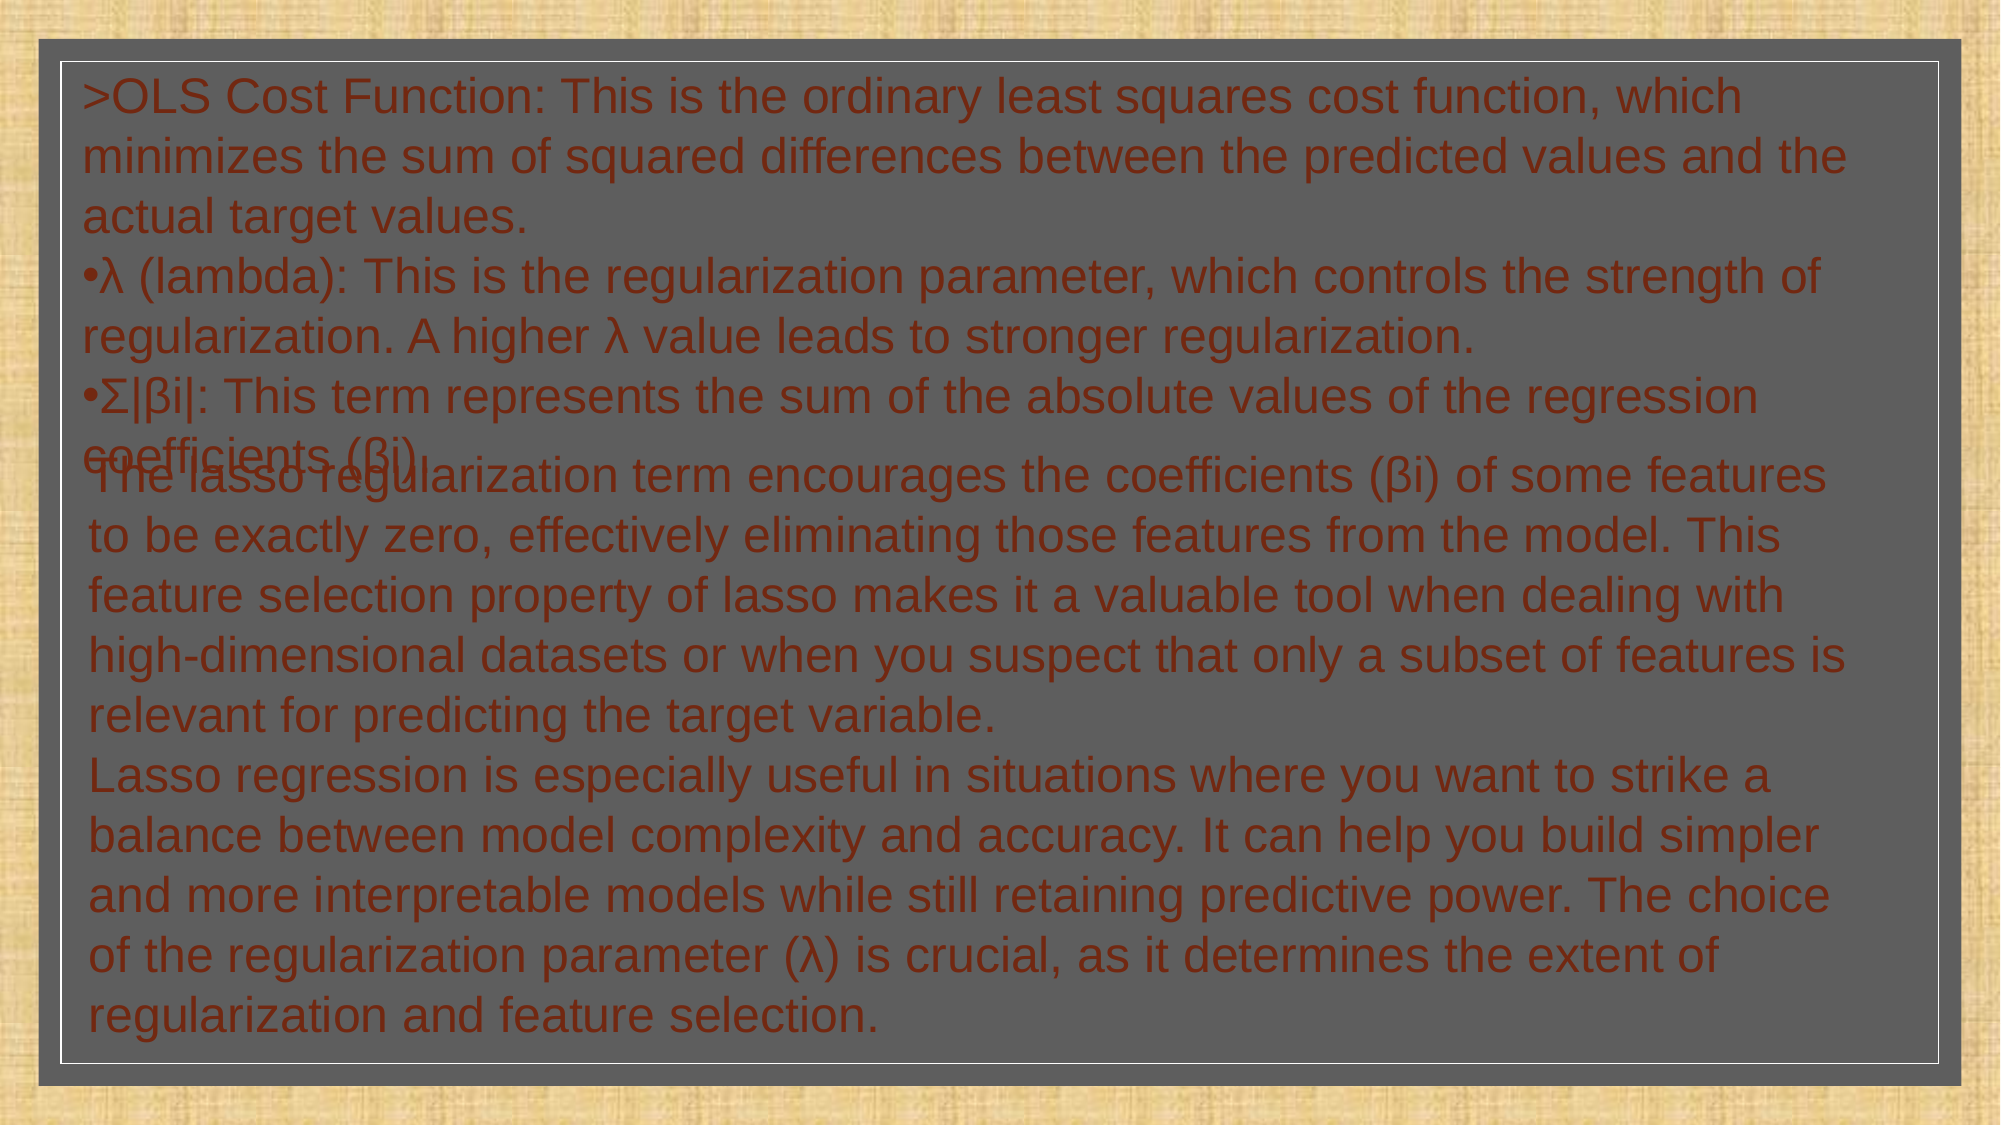

>OLS Cost Function: This is the ordinary least squares cost function, which minimizes the sum of squared differences between the predicted values and the actual target values.
λ (lambda): This is the regularization parameter, which controls the strength of regularization. A higher λ value leads to stronger regularization.
Σ|βi|: This term represents the sum of the absolute values of the regression coefficients (βi).
The lasso regularization term encourages the coefficients (βi) of some features to be exactly zero, effectively eliminating those features from the model. This feature selection property of lasso makes it a valuable tool when dealing with high-dimensional datasets or when you suspect that only a subset of features is relevant for predicting the target variable.
Lasso regression is especially useful in situations where you want to strike a balance between model complexity and accuracy. It can help you build simpler and more interpretable models while still retaining predictive power. The choice of the regularization parameter (λ) is crucial, as it determines the extent of regularization and feature selection.